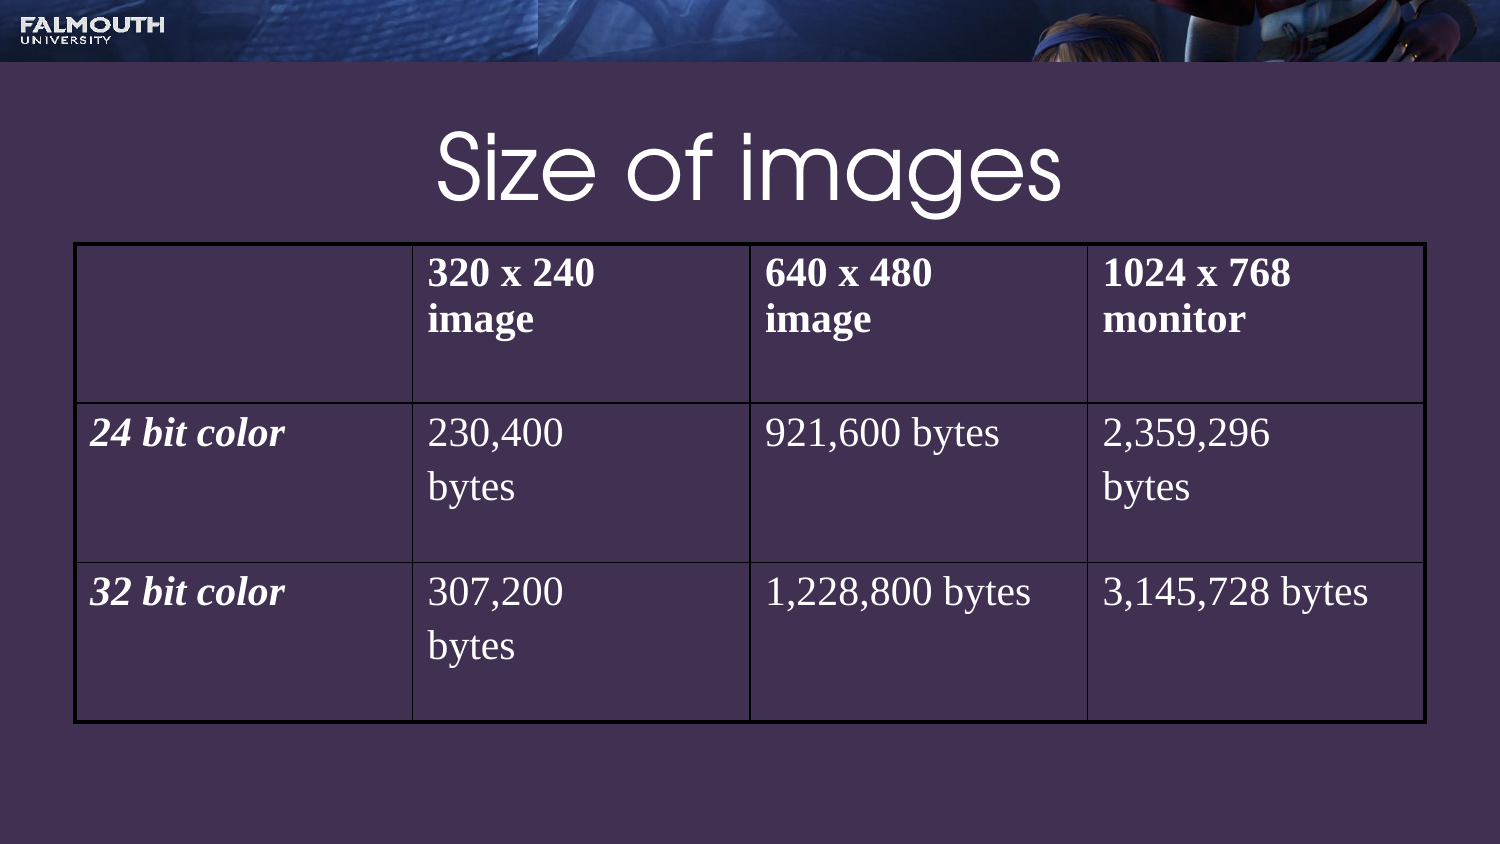

# Size of images
|  | 320 x 240 image | 640 x 480 image | 1024 x 768 monitor |
| --- | --- | --- | --- |
| 24 bit color | 230,400 bytes | 921,600 bytes | 2,359,296 bytes |
| 32 bit color | 307,200 bytes | 1,228,800 bytes | 3,145,728 bytes |